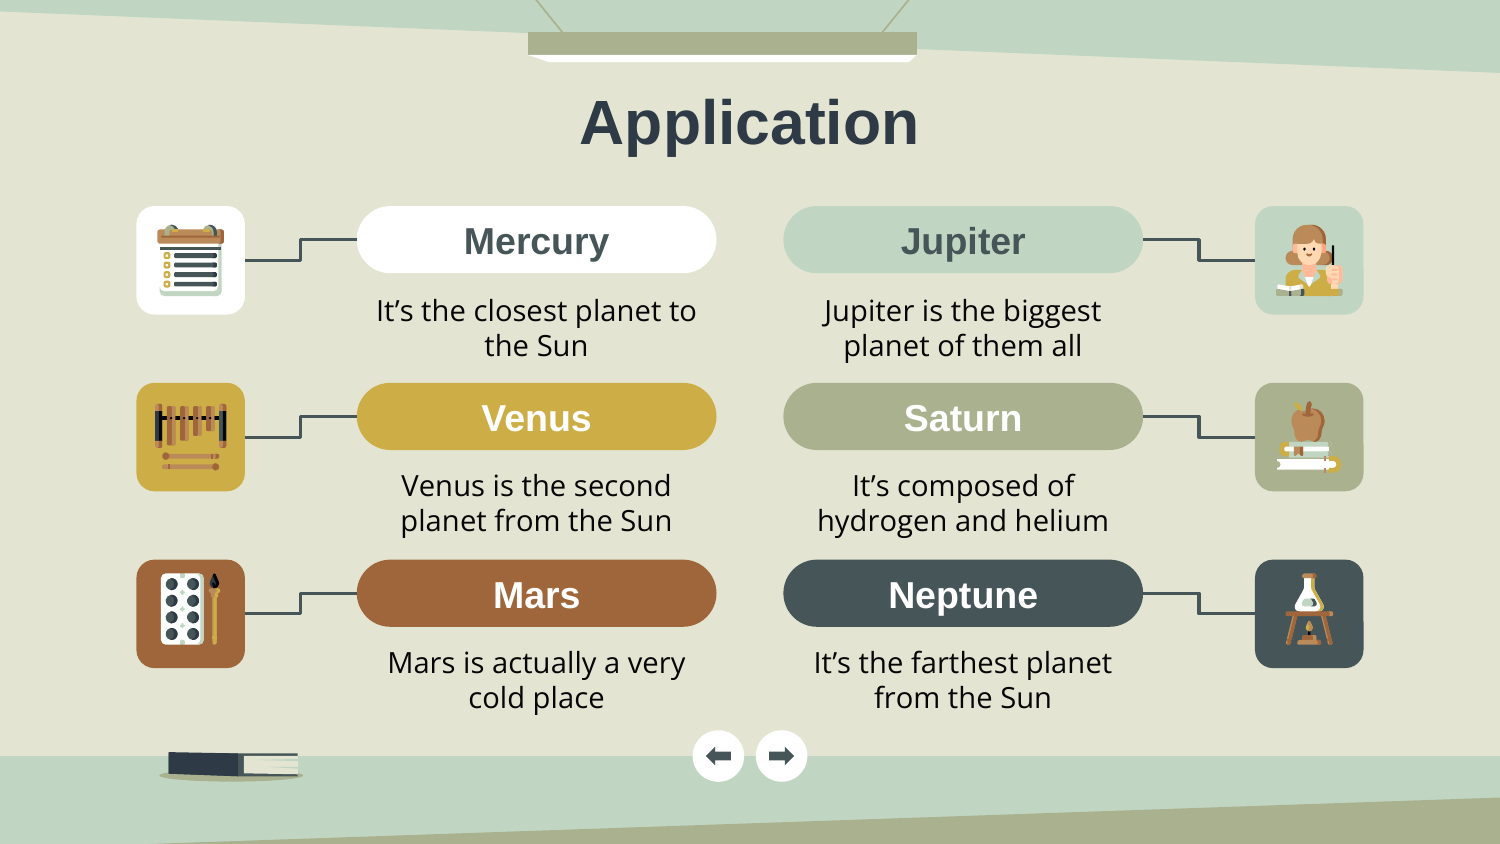

# Application

Mercury
Jupiter

It’s the closest planet to the Sun
Jupiter is the biggest planet of them all

Venus
Saturn

Venus is the second planet from the Sun
It’s composed of hydrogen and helium

Mars
Neptune

Mars is actually a very cold place
It’s the farthest planet from the Sun